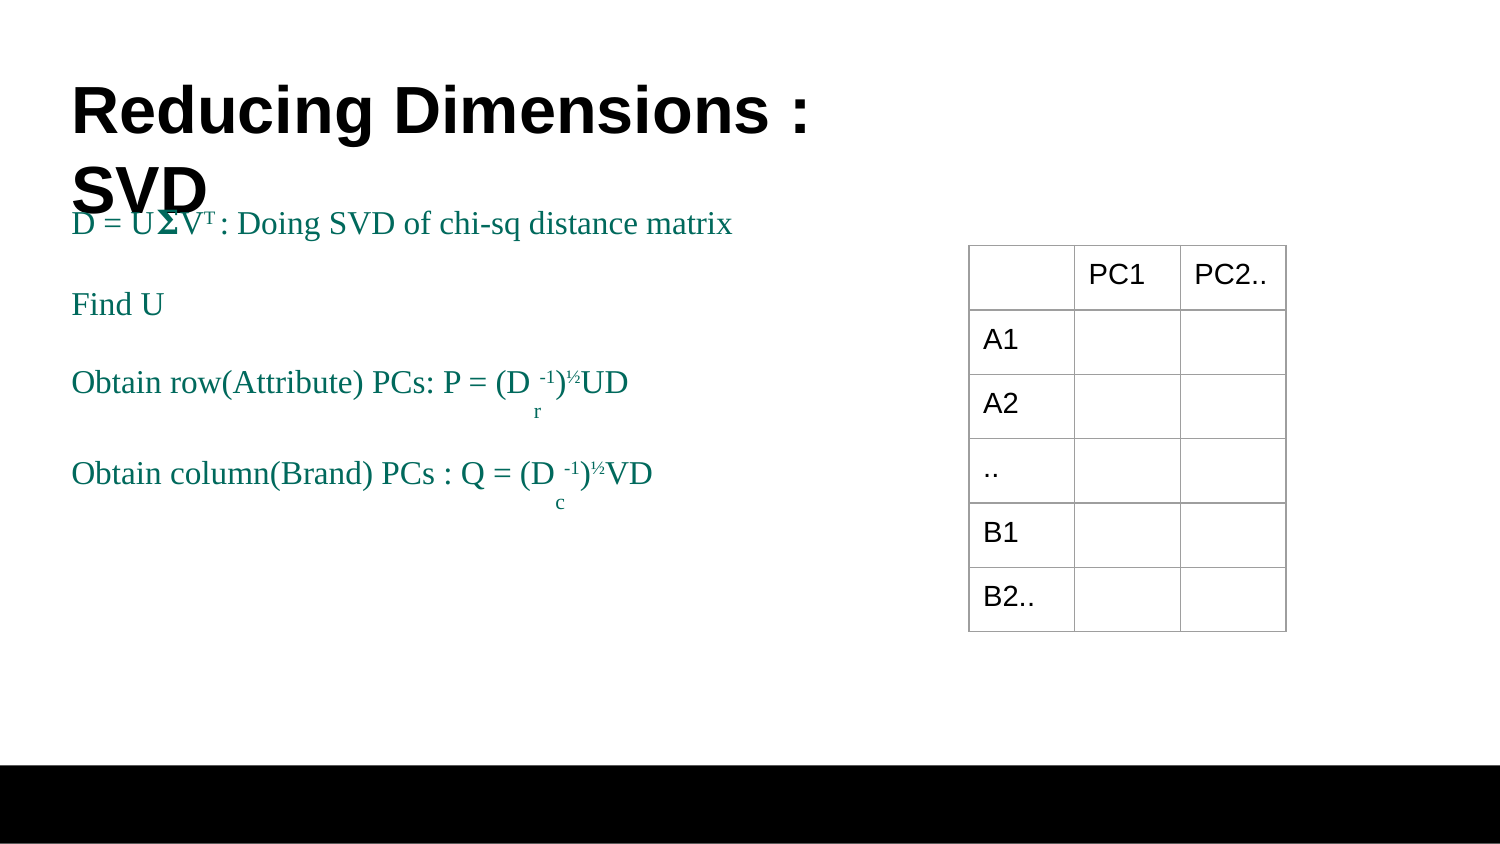

# Reducing Dimensions : SVD
D = U𝚺VT : Doing SVD of chi-sq distance matrix

Find U

Obtain row(Attribute) PCs: P = (D -1)½UD
r

Obtain column(Brand) PCs : Q = (D -1)½VD
c
|  | PC1 | PC2.. |
| --- | --- | --- |
| A1 |  |  |
| A2 |  |  |
| .. |  |  |
| B1 |  |  |
| B2.. |  |  |